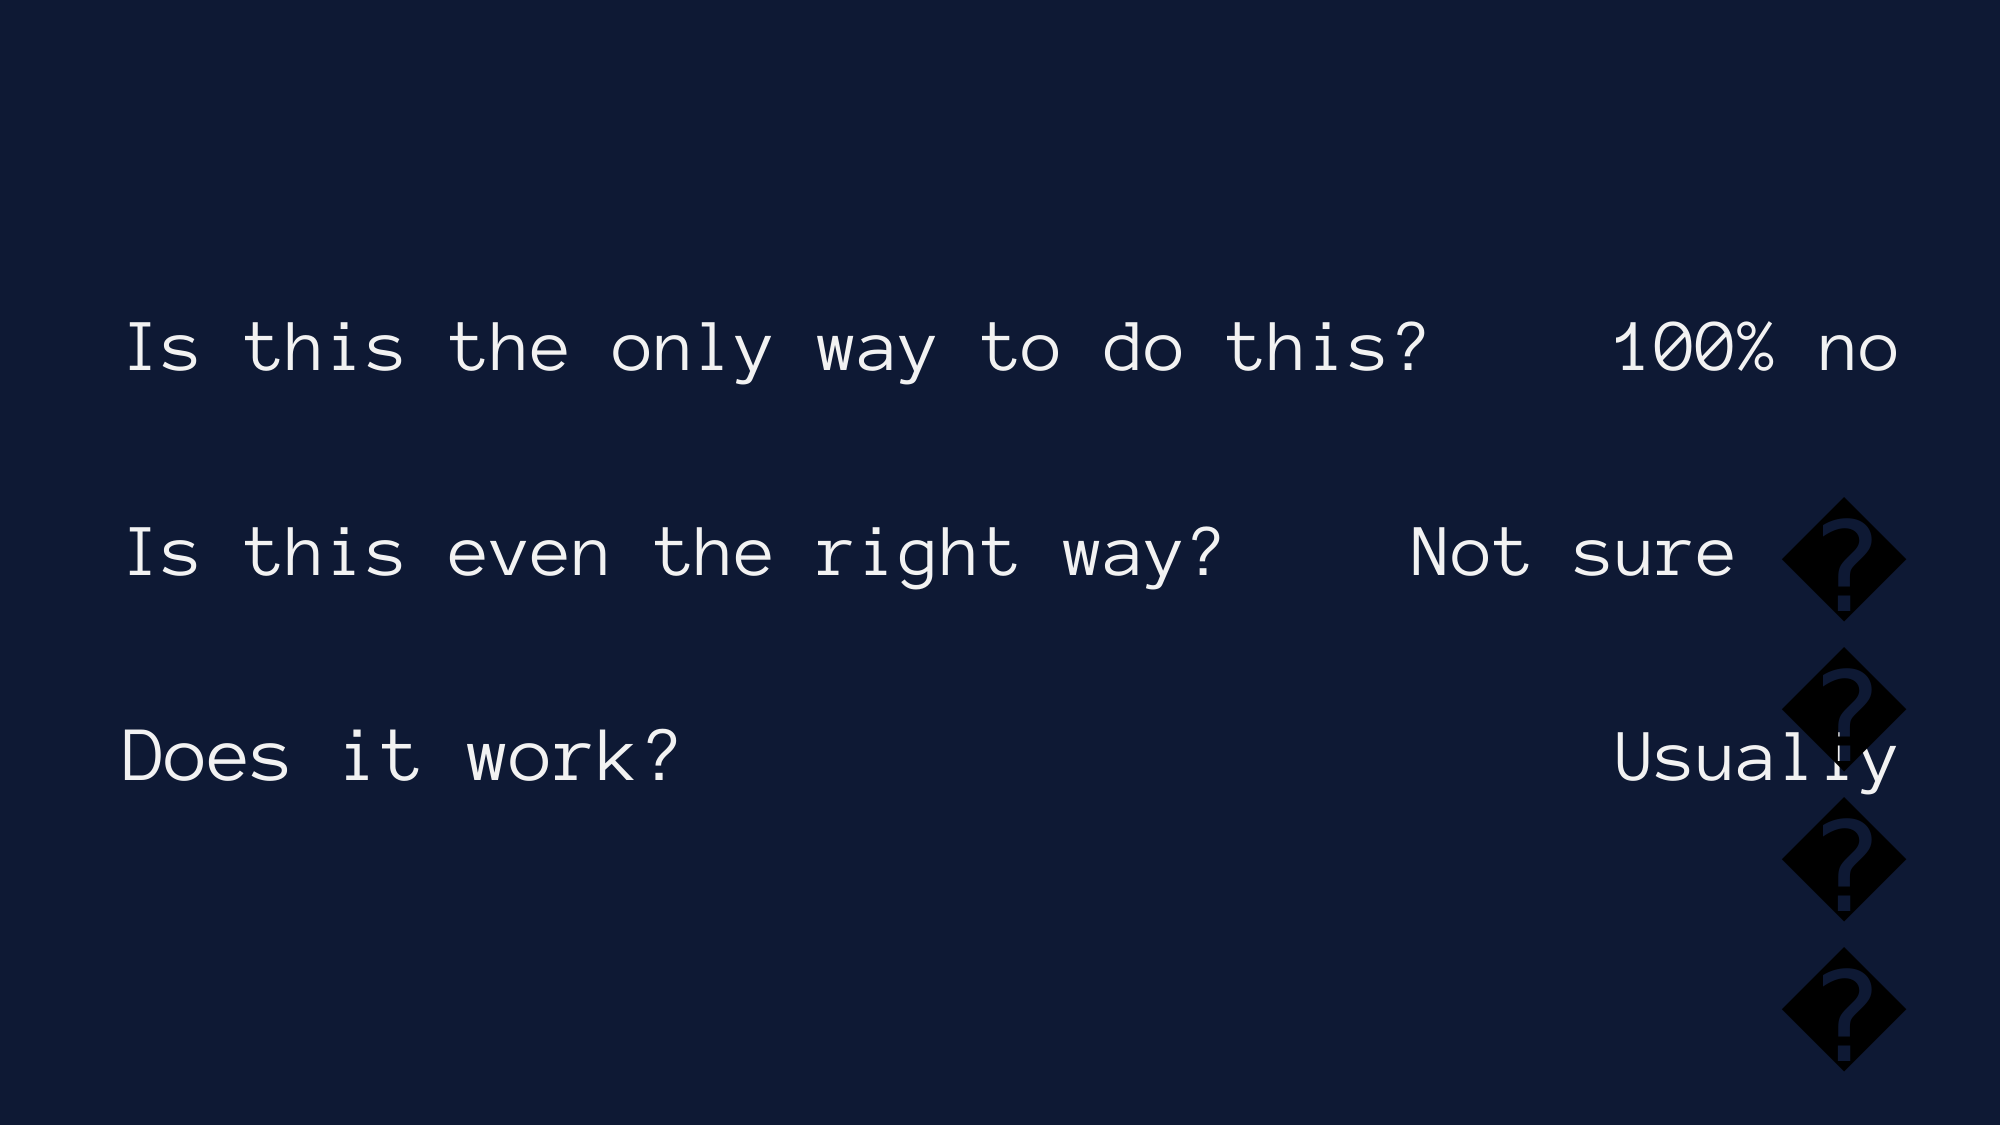

# Is this the only way to do this?
100% no
Is this even the right way?
Not sure
🤷🏻
Does it work?
Usually